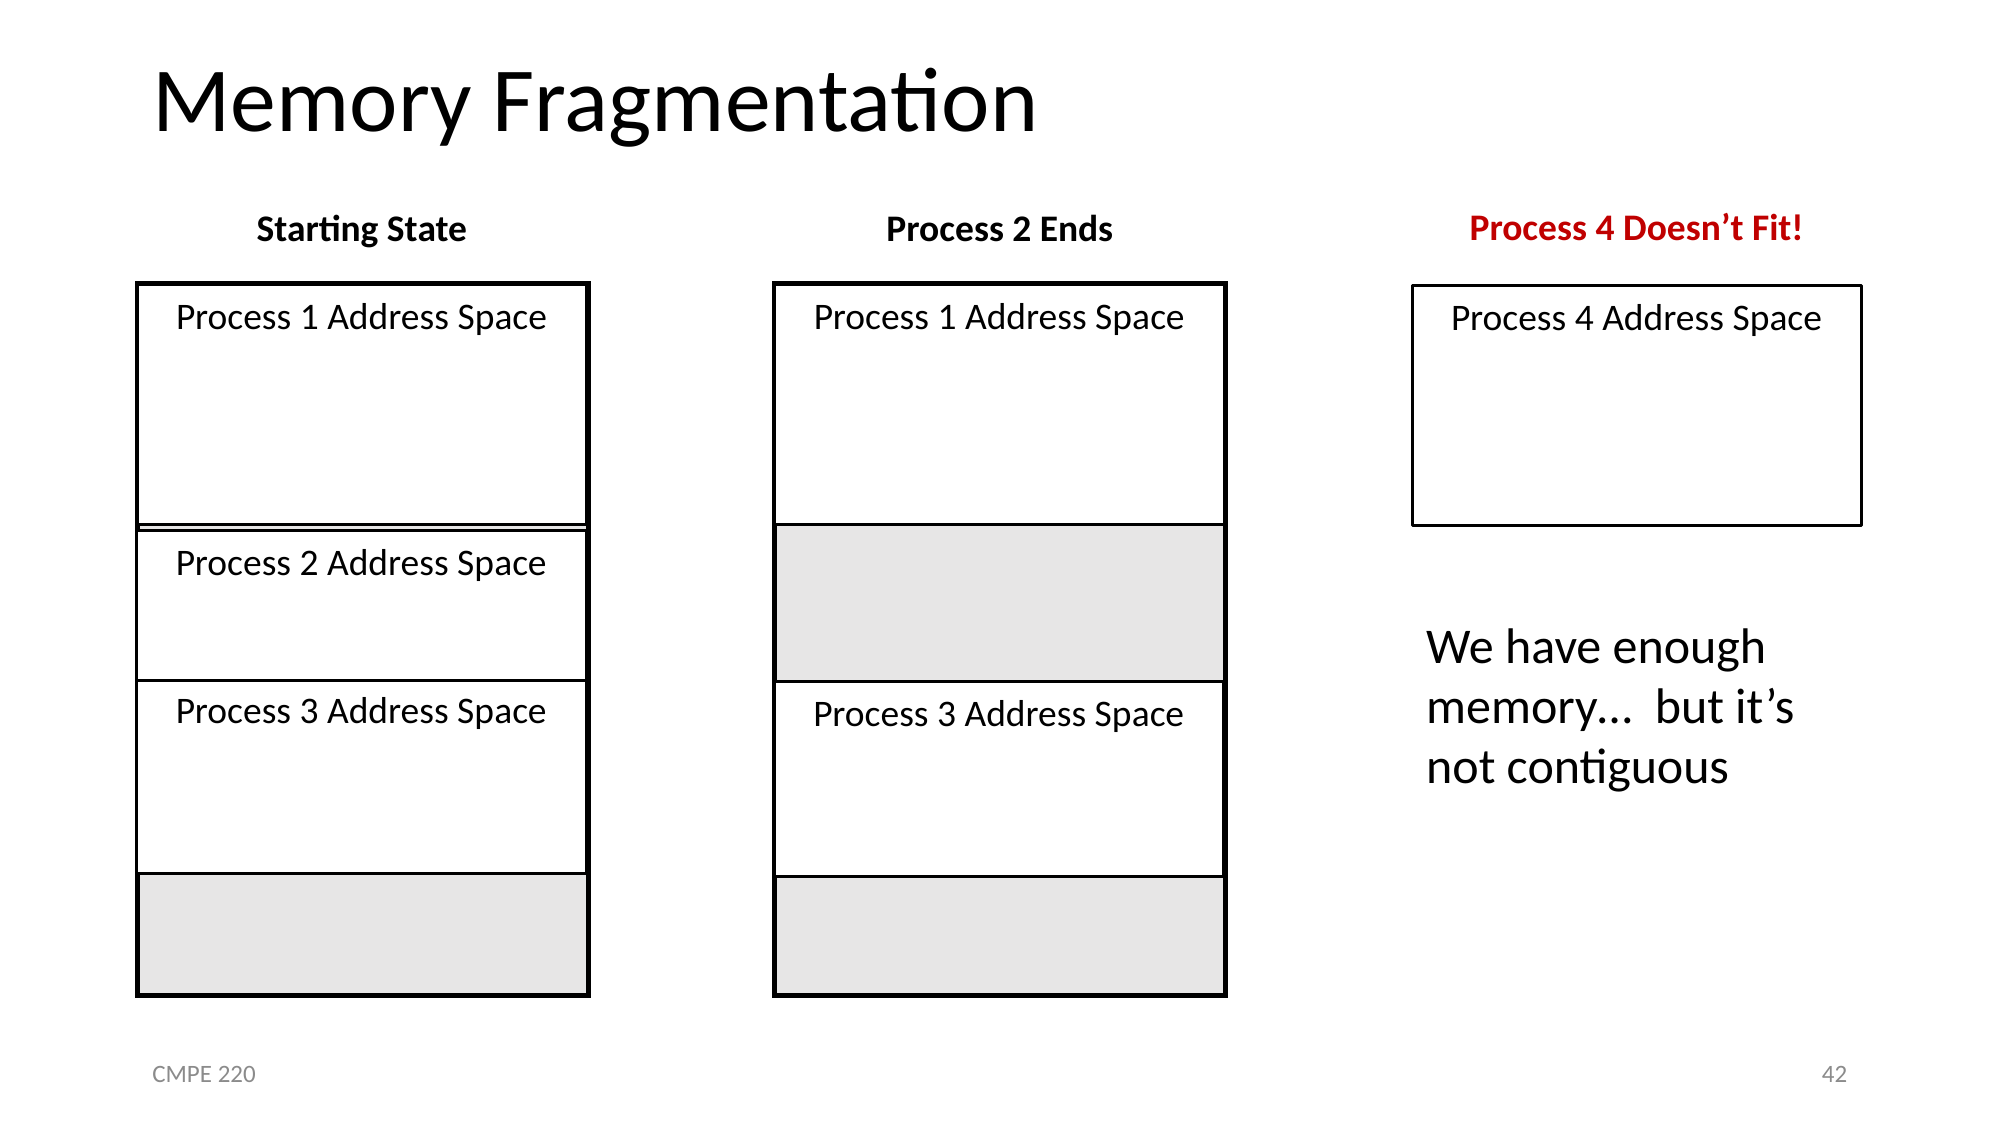

# Memory Fragmentation
Process 4 Doesn’t Fit!
Process 1 Address Space
Starting State
Process 2 Ends

Process 1 Address Space

Process 1 Address Space

Process 4 Address Space

Process 2 Address Space

We have enough memory…  but it’s not contiguous
Process 3 Address Space

Process 3 Address Space

CMPE 220
42